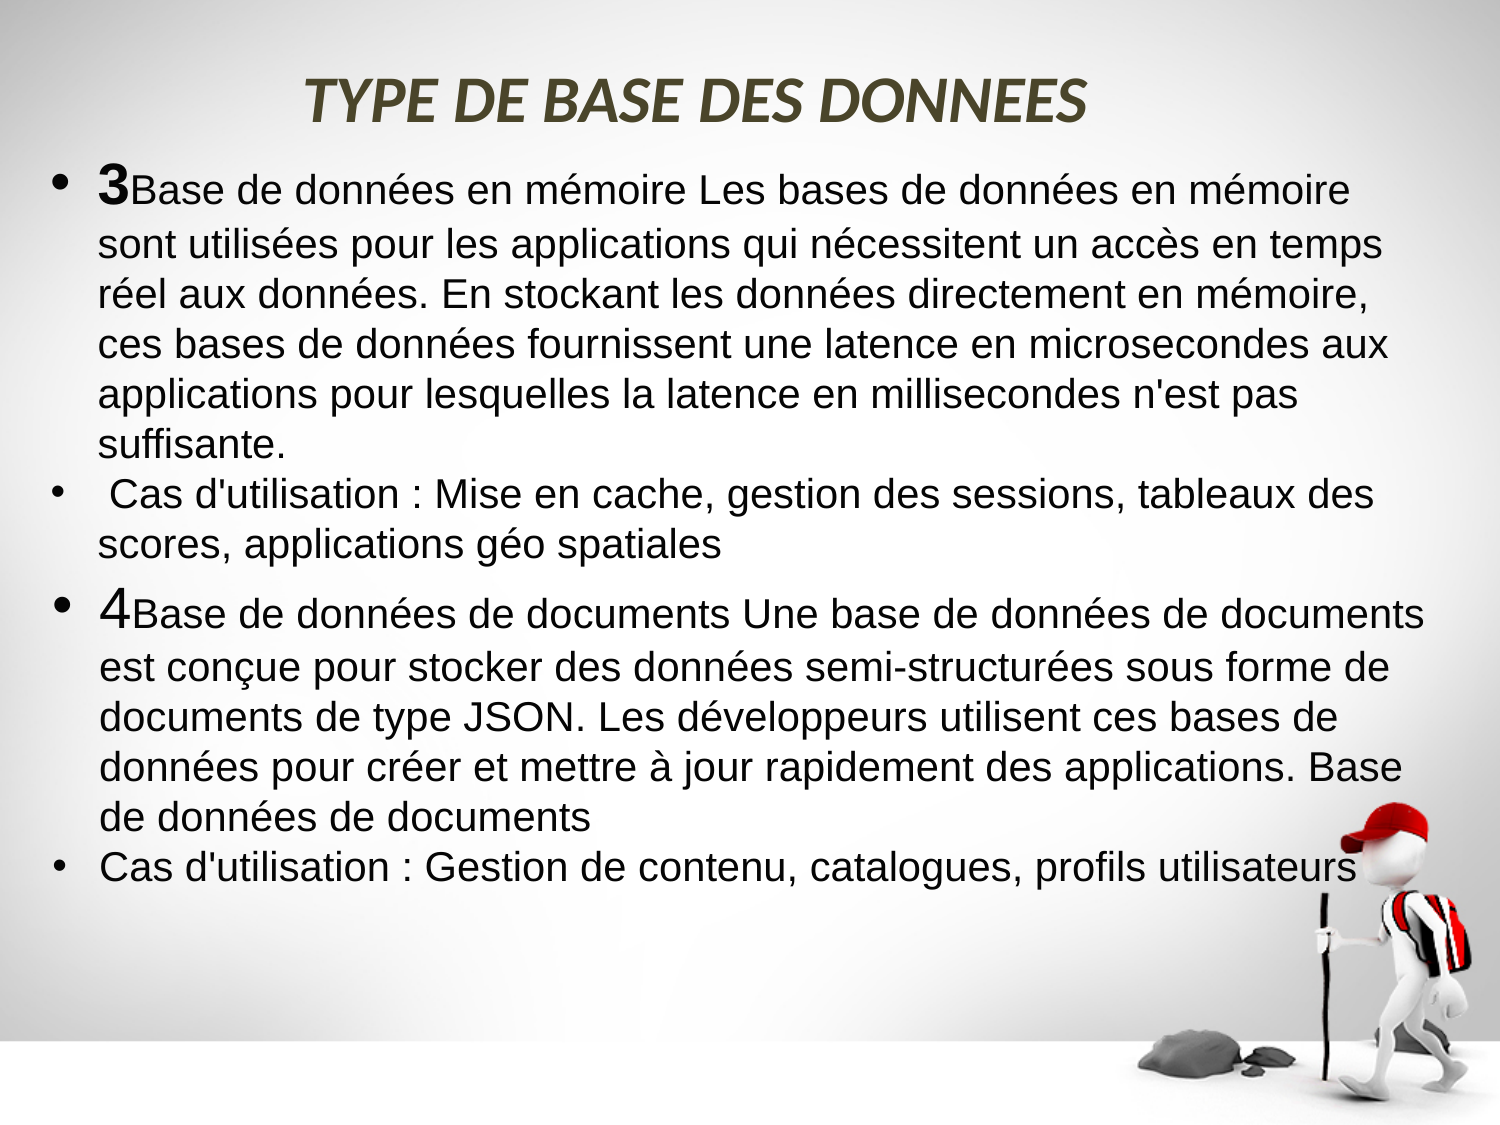

# TYPE DE BASE DES DONNEES
3Base de données en mémoire Les bases de données en mémoire sont utilisées pour les applications qui nécessitent un accès en temps réel aux données. En stockant les données directement en mémoire, ces bases de données fournissent une latence en microsecondes aux applications pour lesquelles la latence en millisecondes n'est pas suffisante.
 Cas d'utilisation : Mise en cache, gestion des sessions, tableaux des scores, applications géo spatiales
4Base de données de documents Une base de données de documents est conçue pour stocker des données semi-structurées sous forme de documents de type JSON. Les développeurs utilisent ces bases de données pour créer et mettre à jour rapidement des applications. Base de données de documents
Cas d'utilisation : Gestion de contenu, catalogues, profils utilisateurs